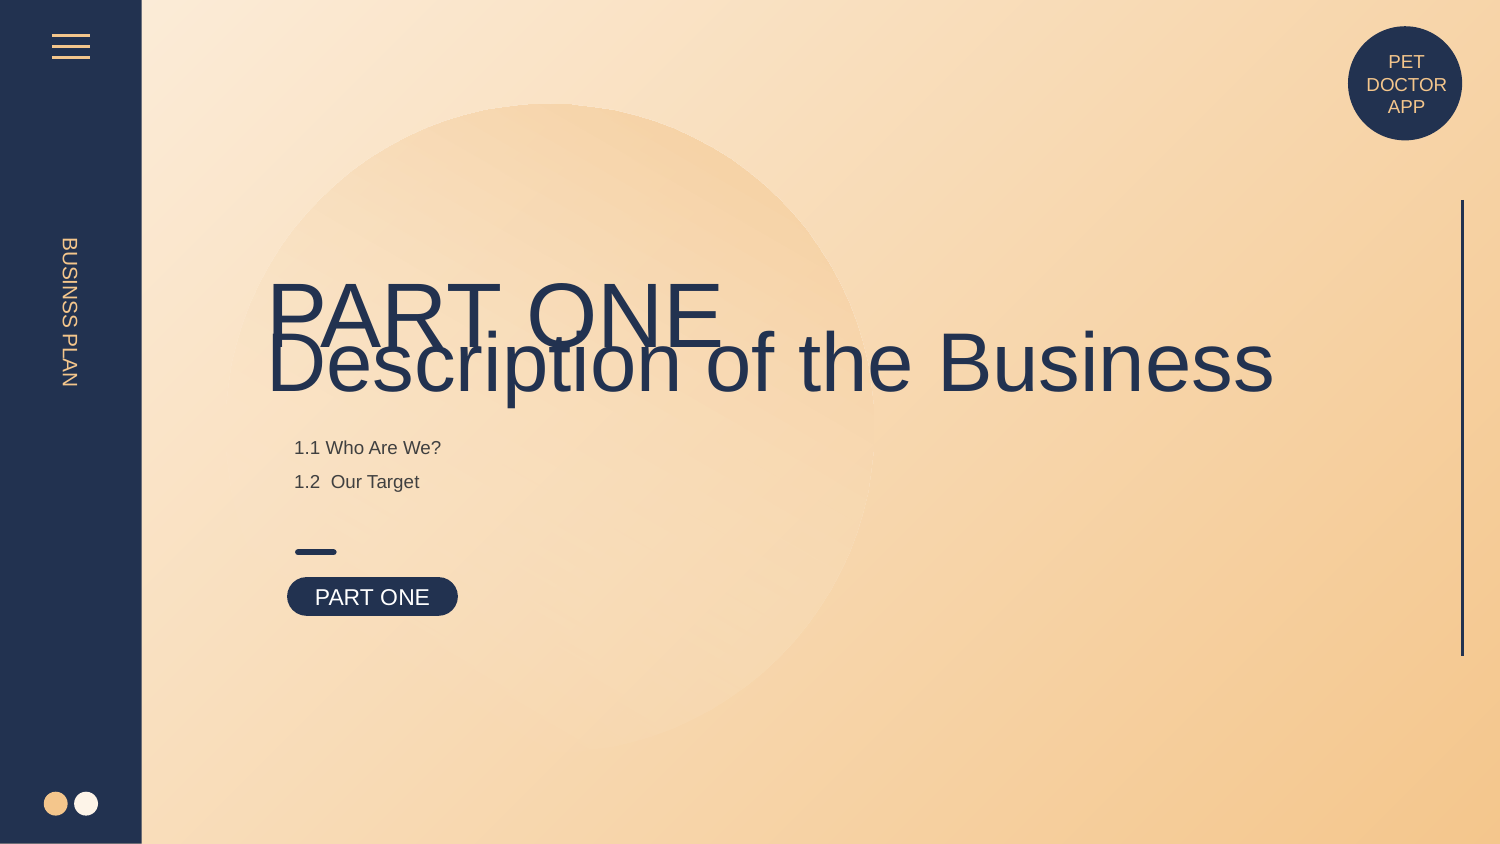

PET
DOCTOR
APP

PART ONE
Description of the Business
BUSINSS PLAN
1.1 Who Are We?
1.2  Our Target
PART ONE